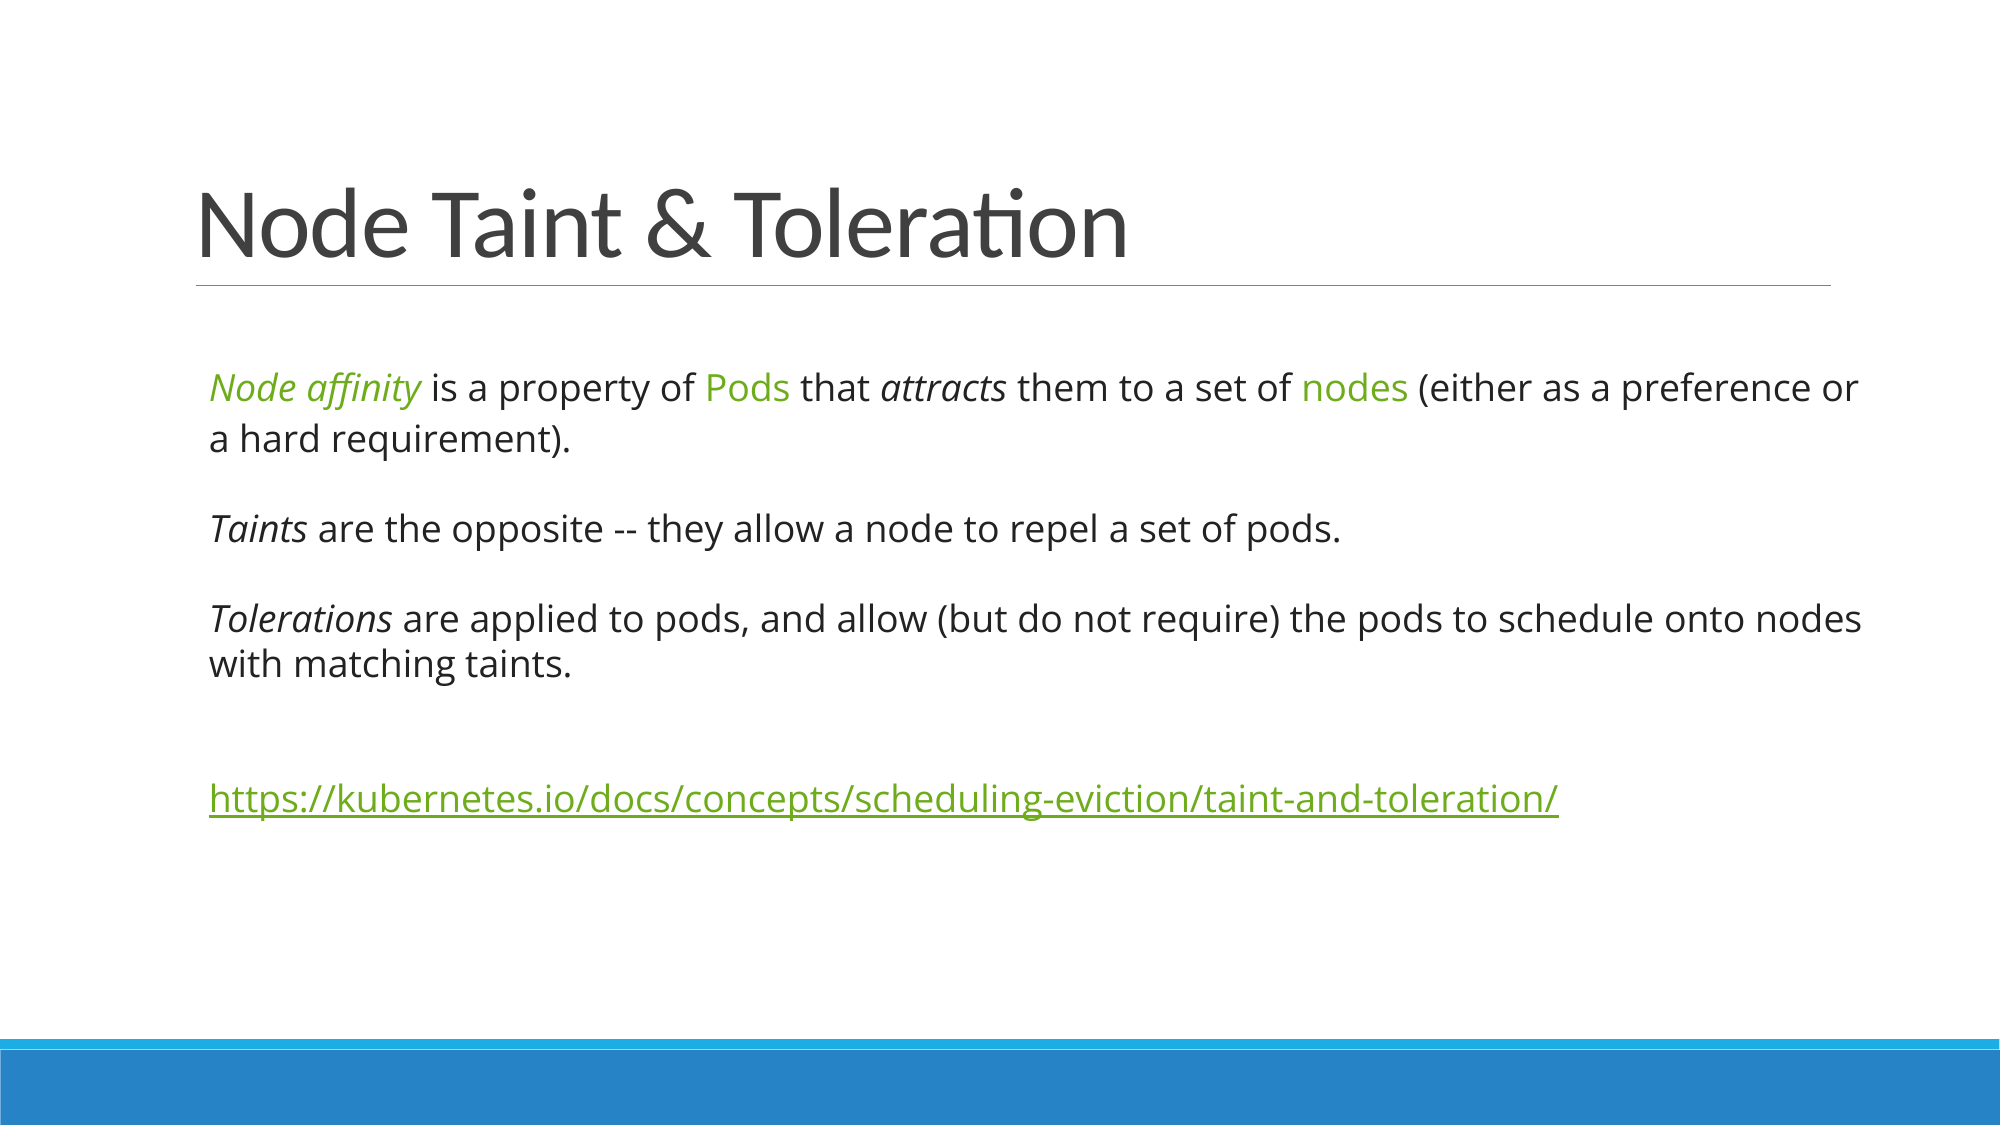

# Node Taint & Toleration
Node affinity is a property of Pods that attracts them to a set of nodes (either as a preference or a hard requirement).

Taints are the opposite -- they allow a node to repel a set of pods.

Tolerations are applied to pods, and allow (but do not require) the pods to schedule onto nodes with matching taints.

https://kubernetes.io/docs/concepts/scheduling-eviction/taint-and-toleration/